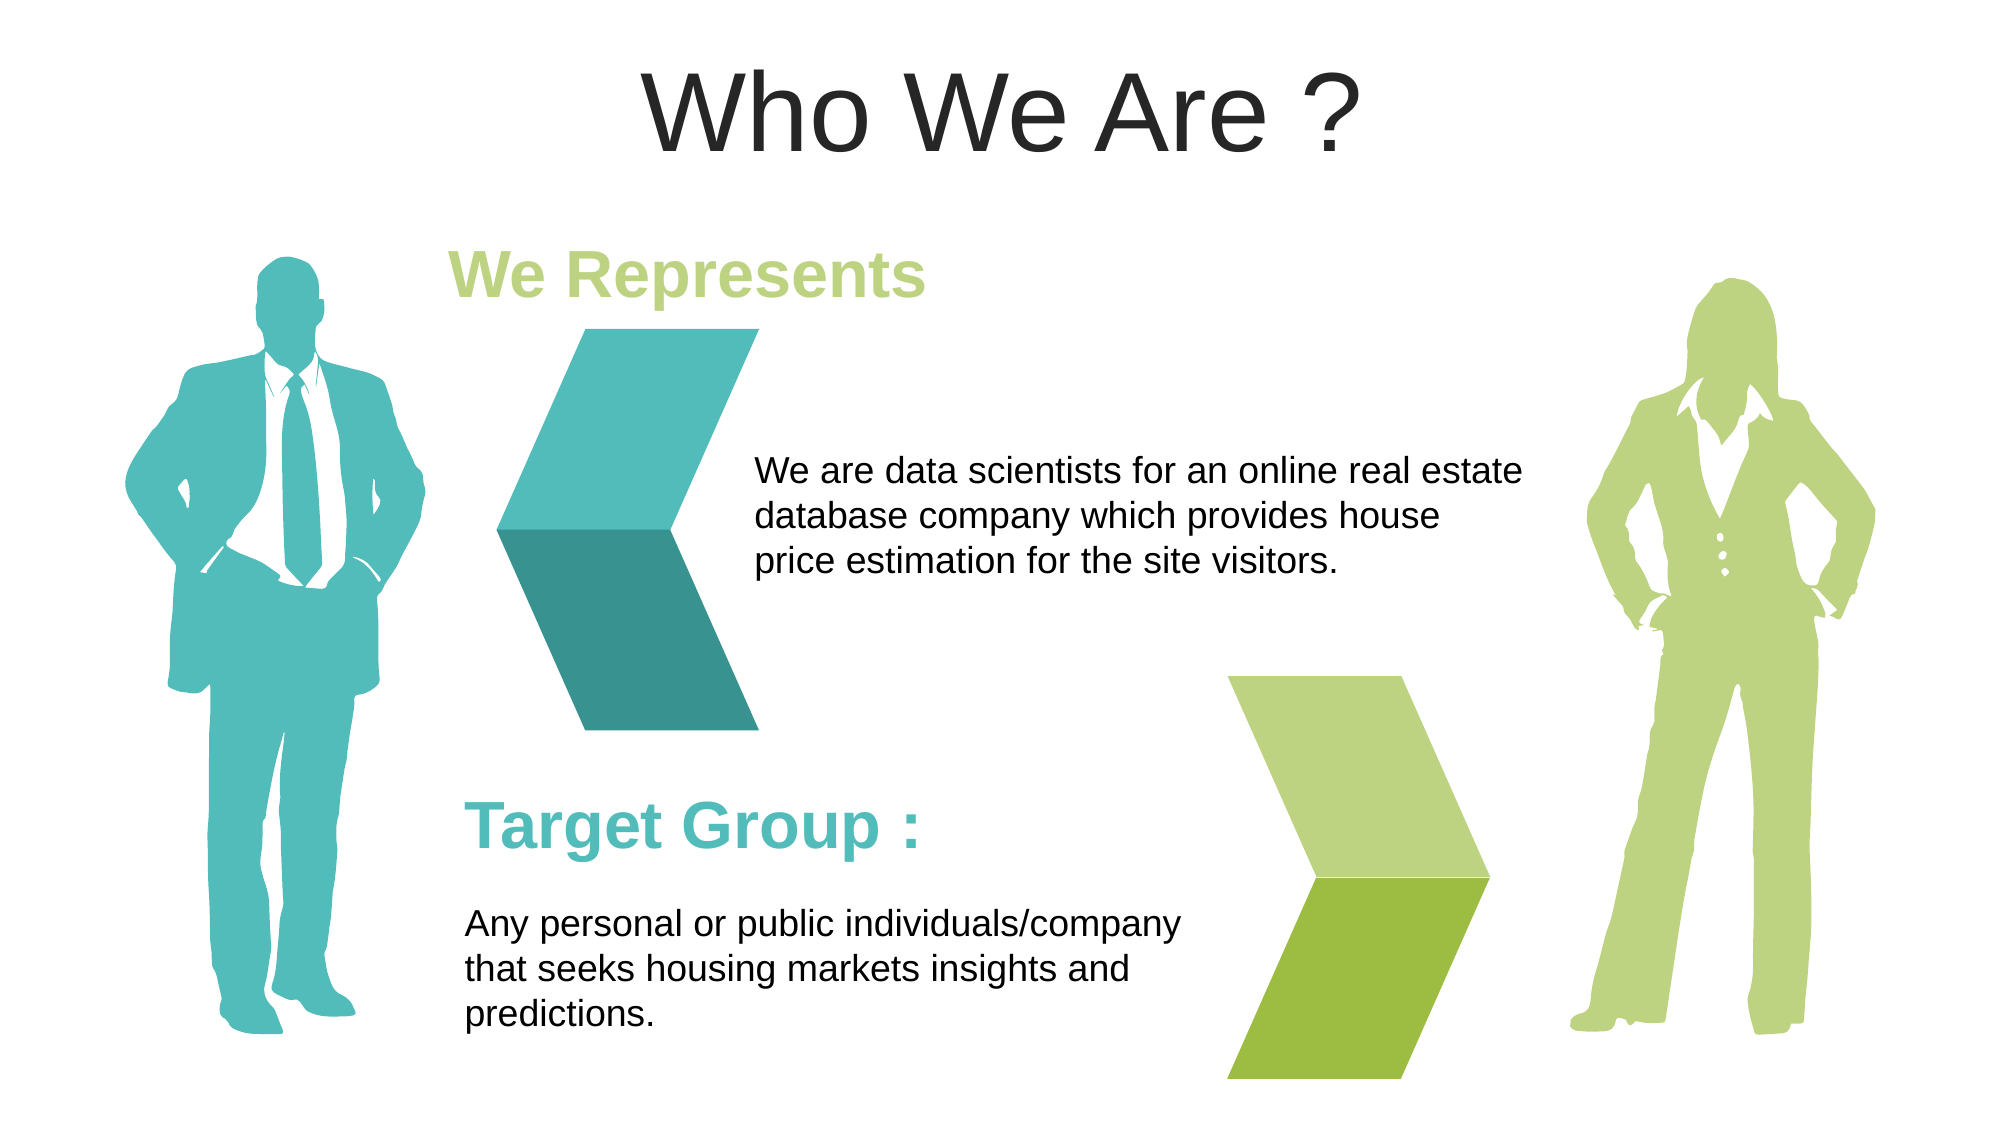

Who We Are ?
We Represents

We are data scientists for an online real estate database company which provides house price estimation for the site visitors.

Target Group :

Any personal or public individuals/company that seeks housing markets insights and predictions.